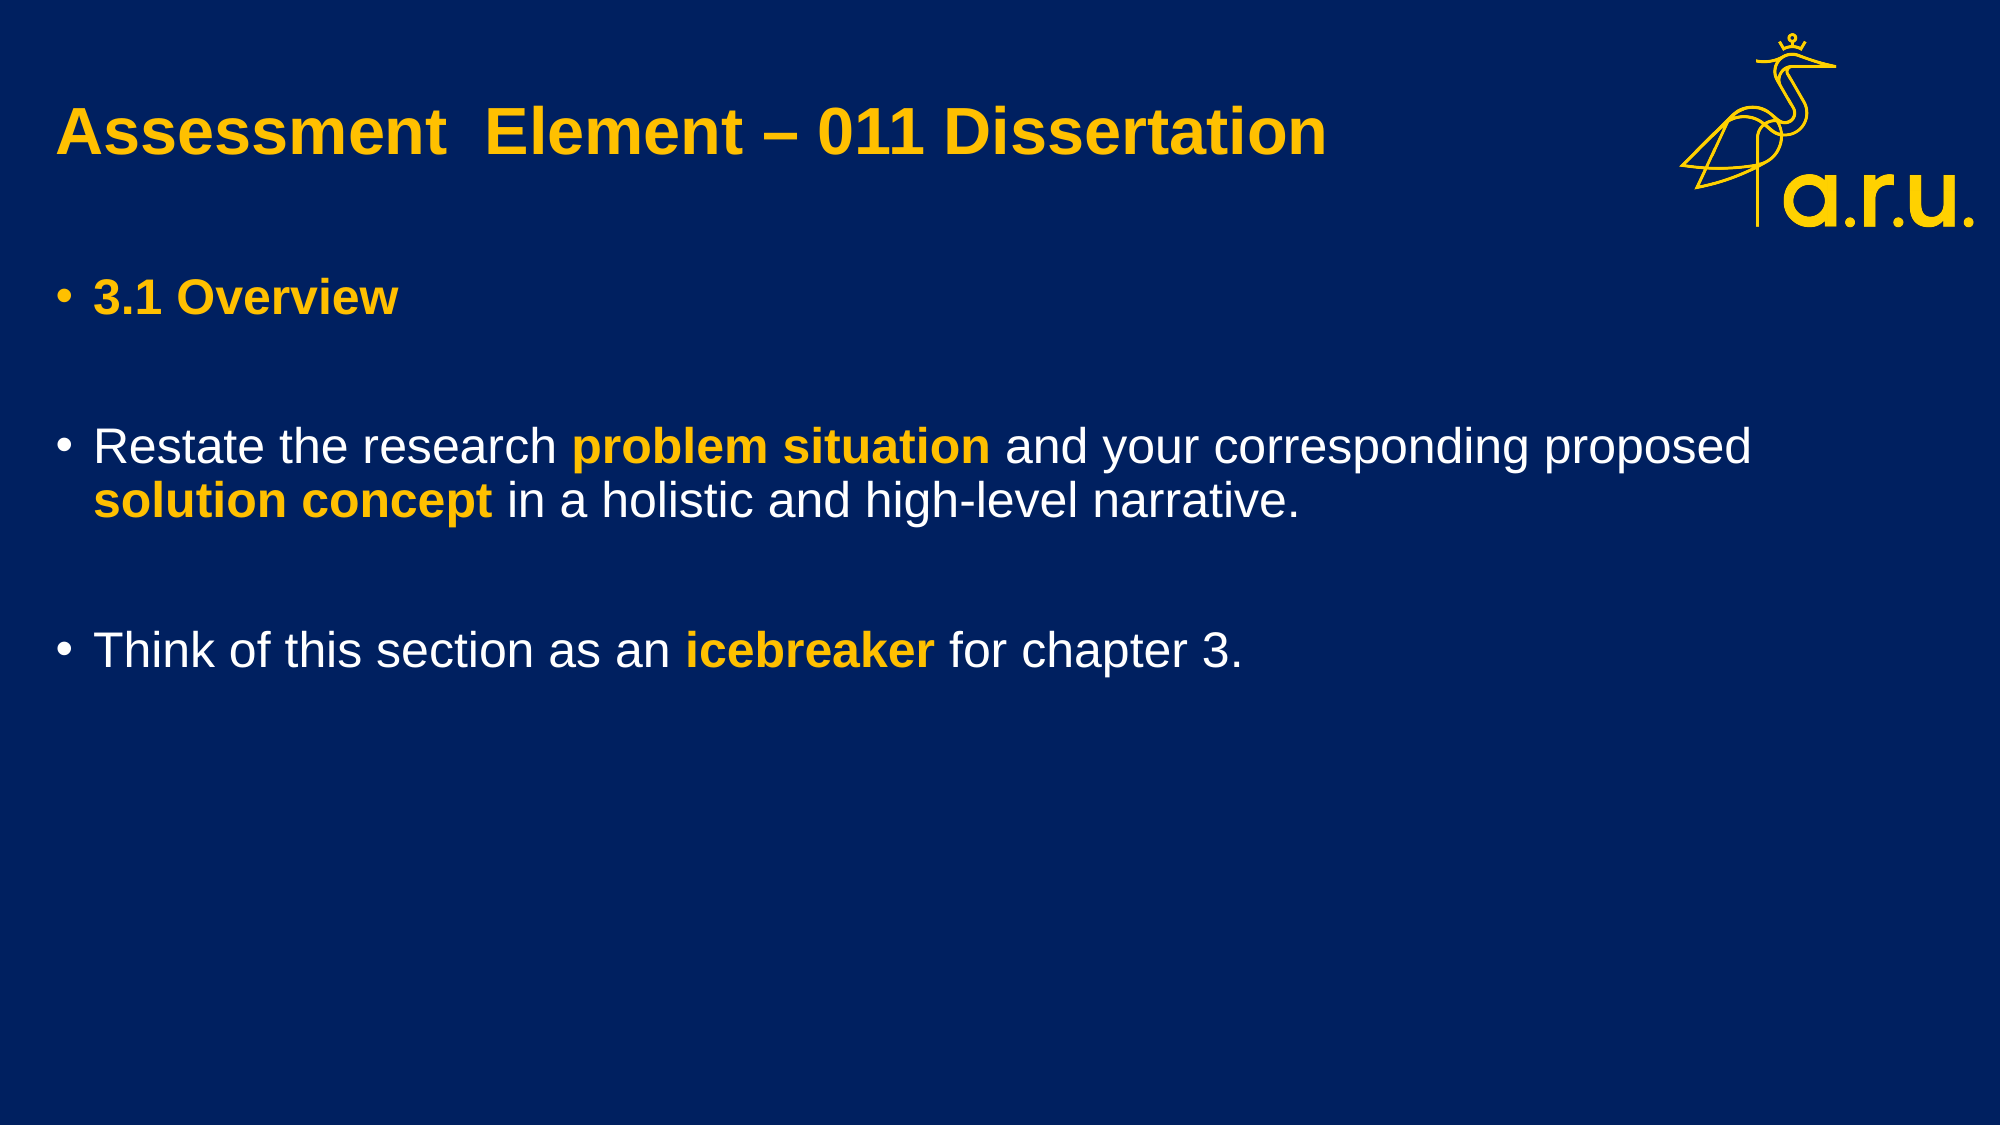

# Assessment  Element – 011 Dissertation
3.1 Overview

Restate the research problem situation and your corresponding proposed solution concept in a holistic and high-level narrative.

Think of this section as an icebreaker for chapter 3.